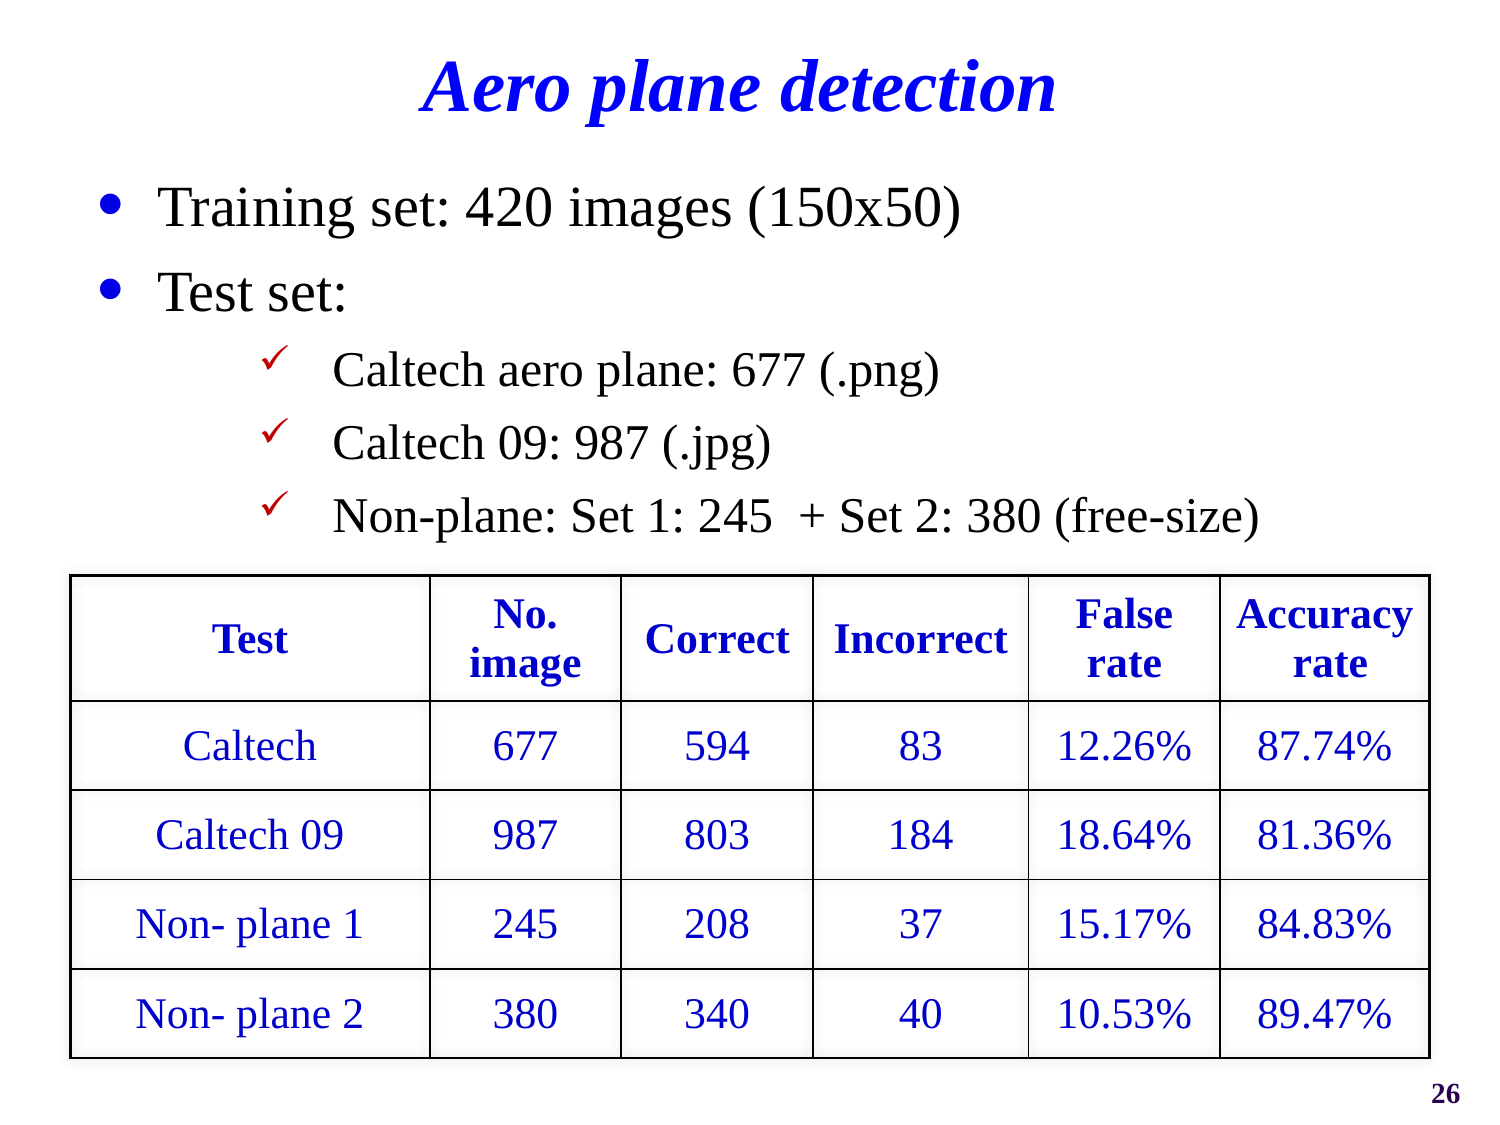

Aero plane detection
Training set: 420 images (150x50)
Test set:
Caltech aero plane: 677 (.png)
Caltech 09: 987 (.jpg)
Non-plane: Set 1: 245  + Set 2: 380 (free-size)
| Test | No. image | Correct | Incorrect | False rate | Accuracy rate |
| --- | --- | --- | --- | --- | --- |
| Caltech | 677 | 594 | 83 | 12.26% | 87.74% |
| Caltech 09 | 987 | 803 | 184 | 18.64% | 81.36% |
| Non- plane 1 | 245 | 208 | 37 | 15.17% | 84.83% |
| Non- plane 2 | 380 | 340 | 40 | 10.53% | 89.47% |
26